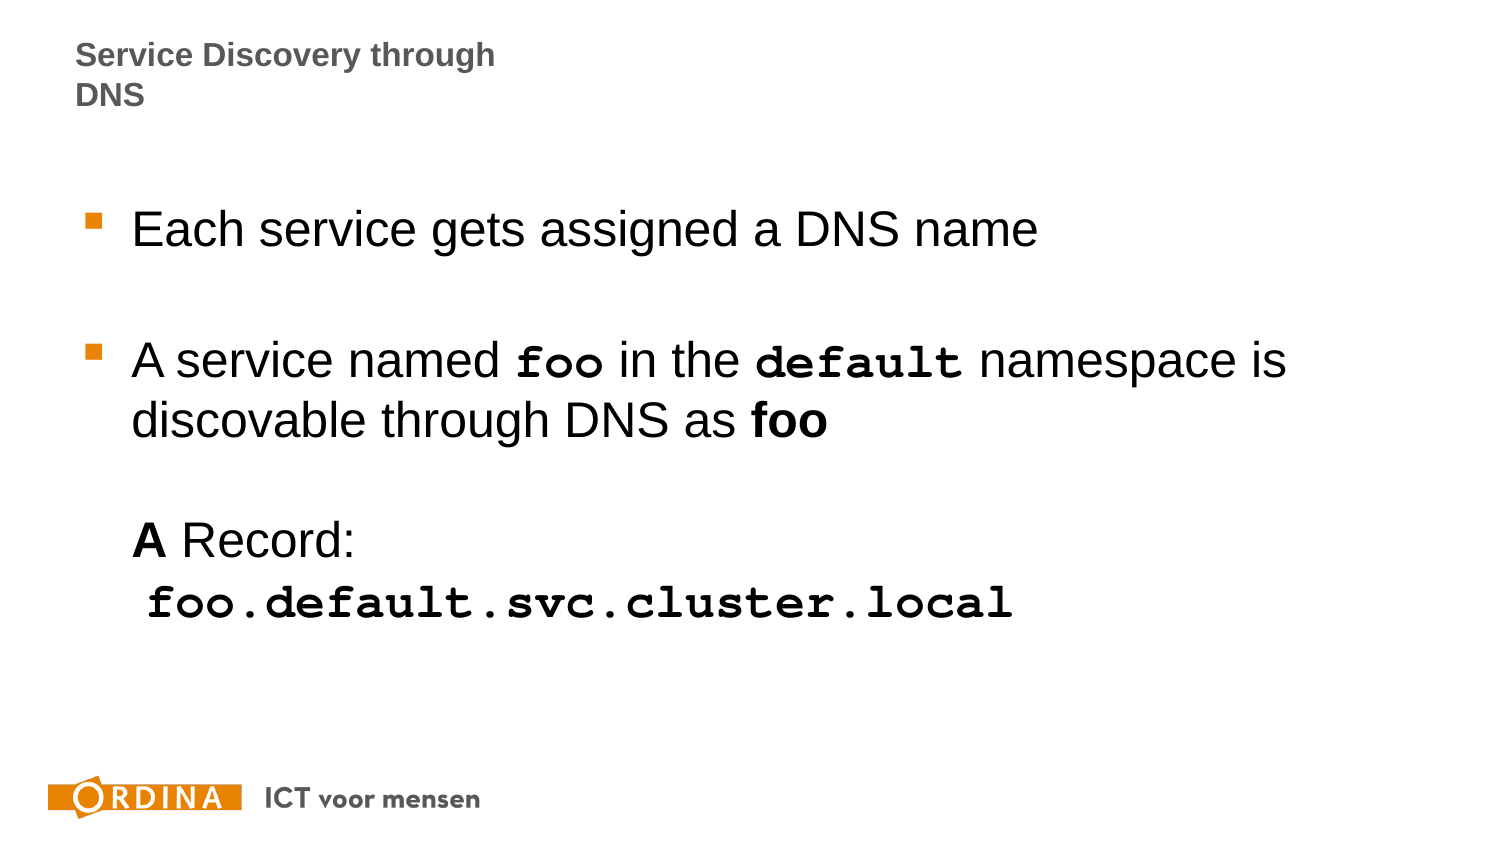

# Service Discovery through DNS
Each service gets assigned a DNS name
A service named foo in the default namespace is discovable through DNS as foo
A Record:
 foo.default.svc.cluster.local
39